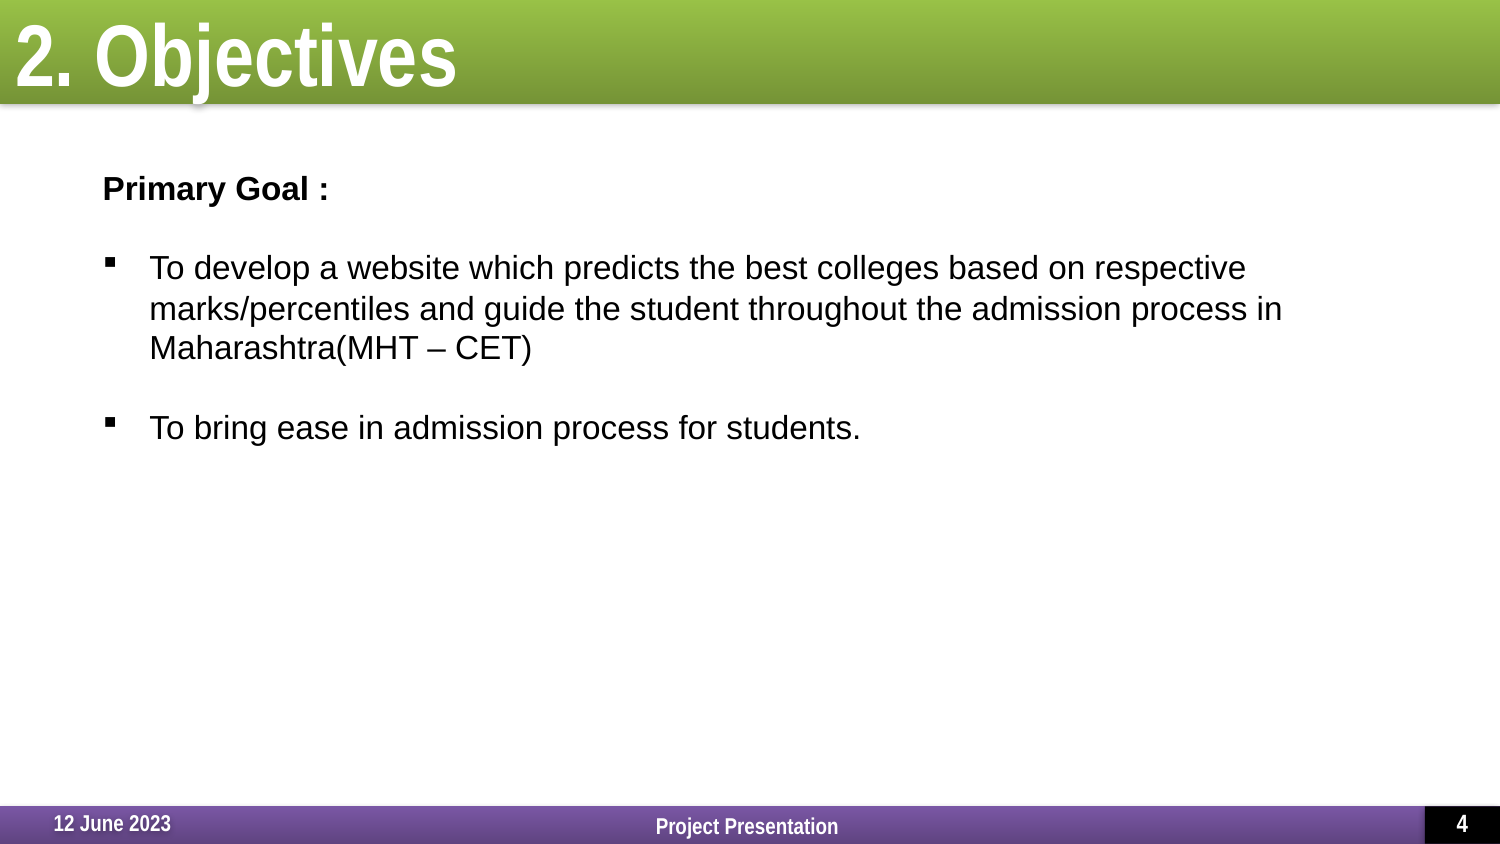

# 2. Objectives
Primary Goal :

To develop a website which predicts the best colleges based on respective marks/percentiles and guide the student throughout the admission process in Maharashtra(MHT – CET)

To bring ease in admission process for students.

Project Presentation
12 June 2023
4